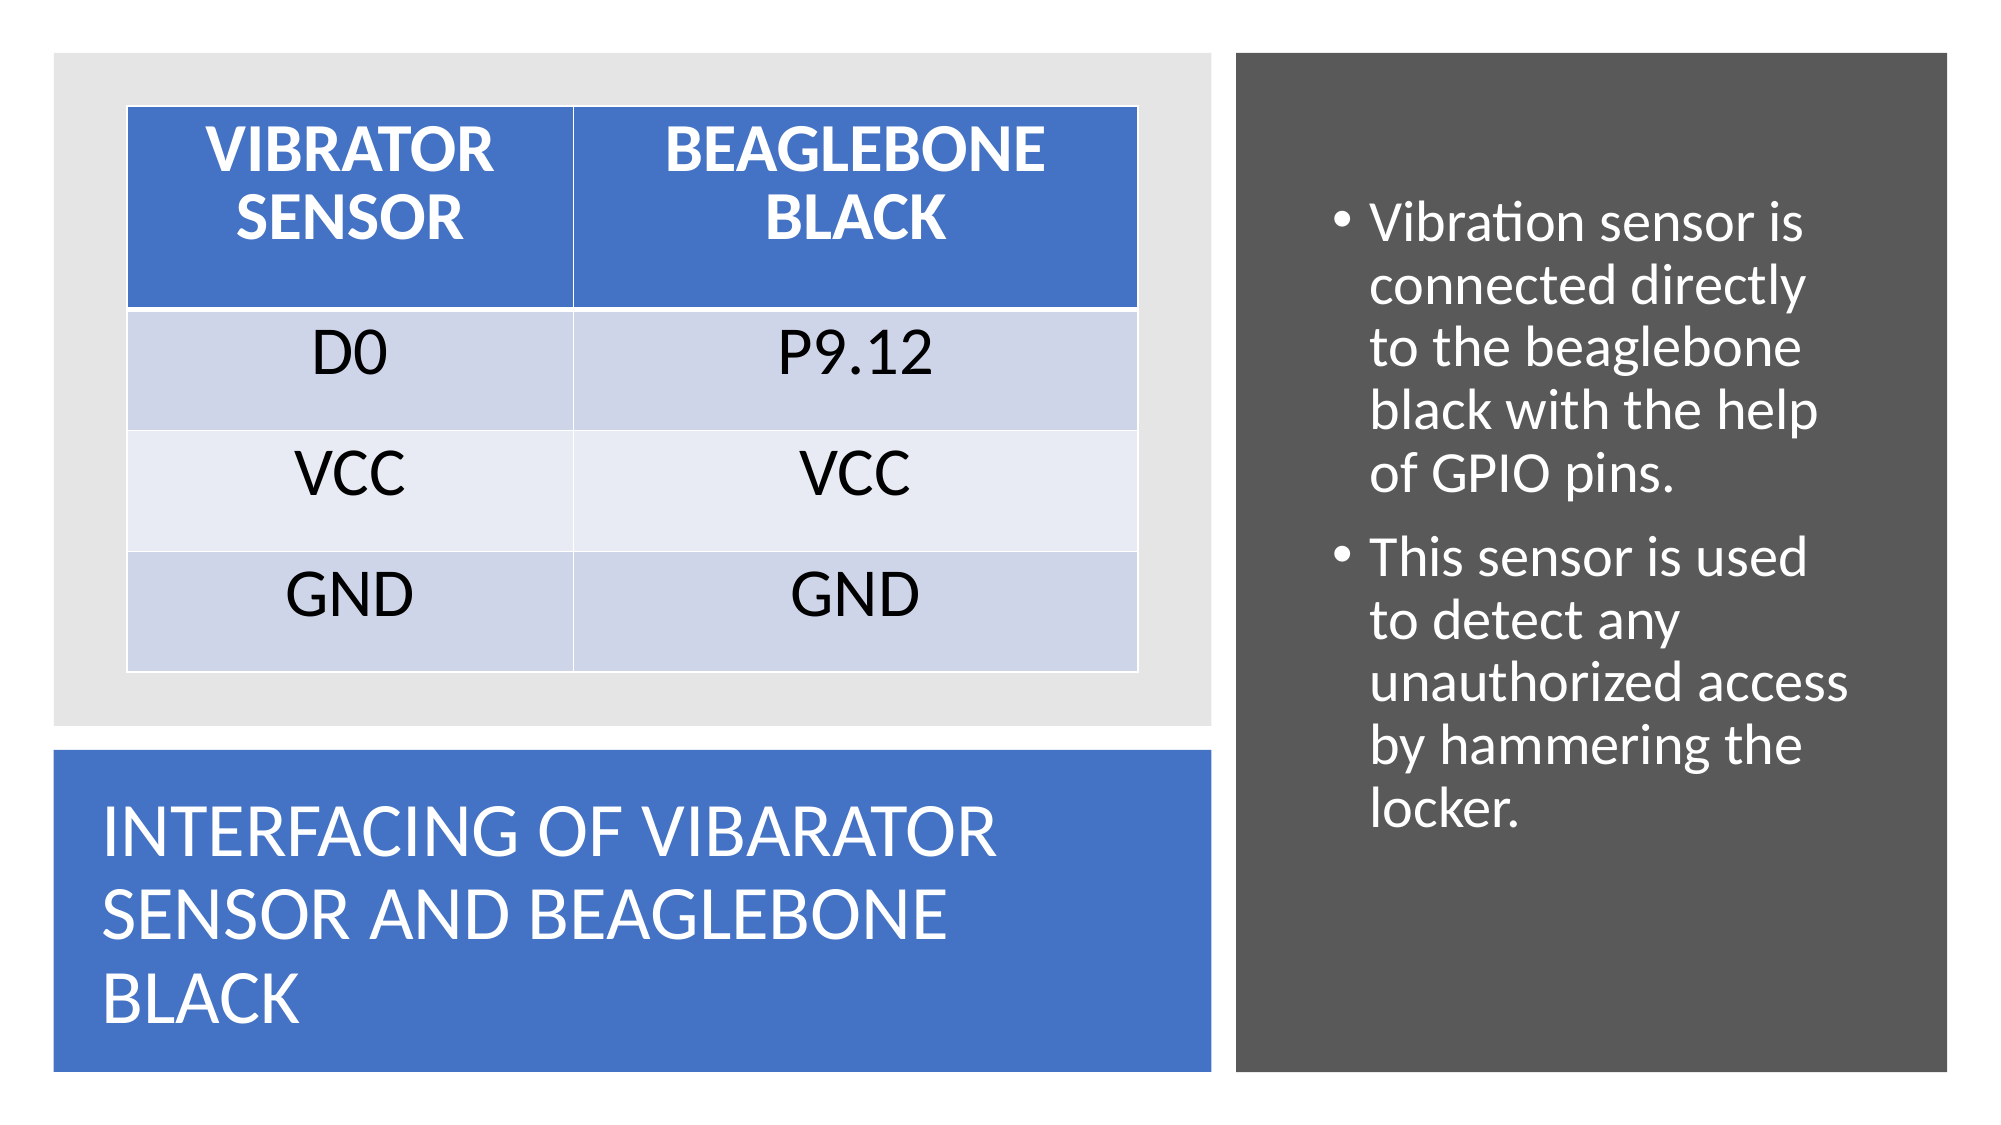

| VIBRATOR SENSOR | BEAGLEBONE BLACK |
| --- | --- |
| D0 | P9.12 |
| VCC | VCC |
| GND | GND |
Vibration sensor is connected directly to the beaglebone black with the help of GPIO pins.
This sensor is used to detect any unauthorized access by hammering the locker.

# INTERFACING OF VIBARATOR SENSOR AND BEAGLEBONE BLACK